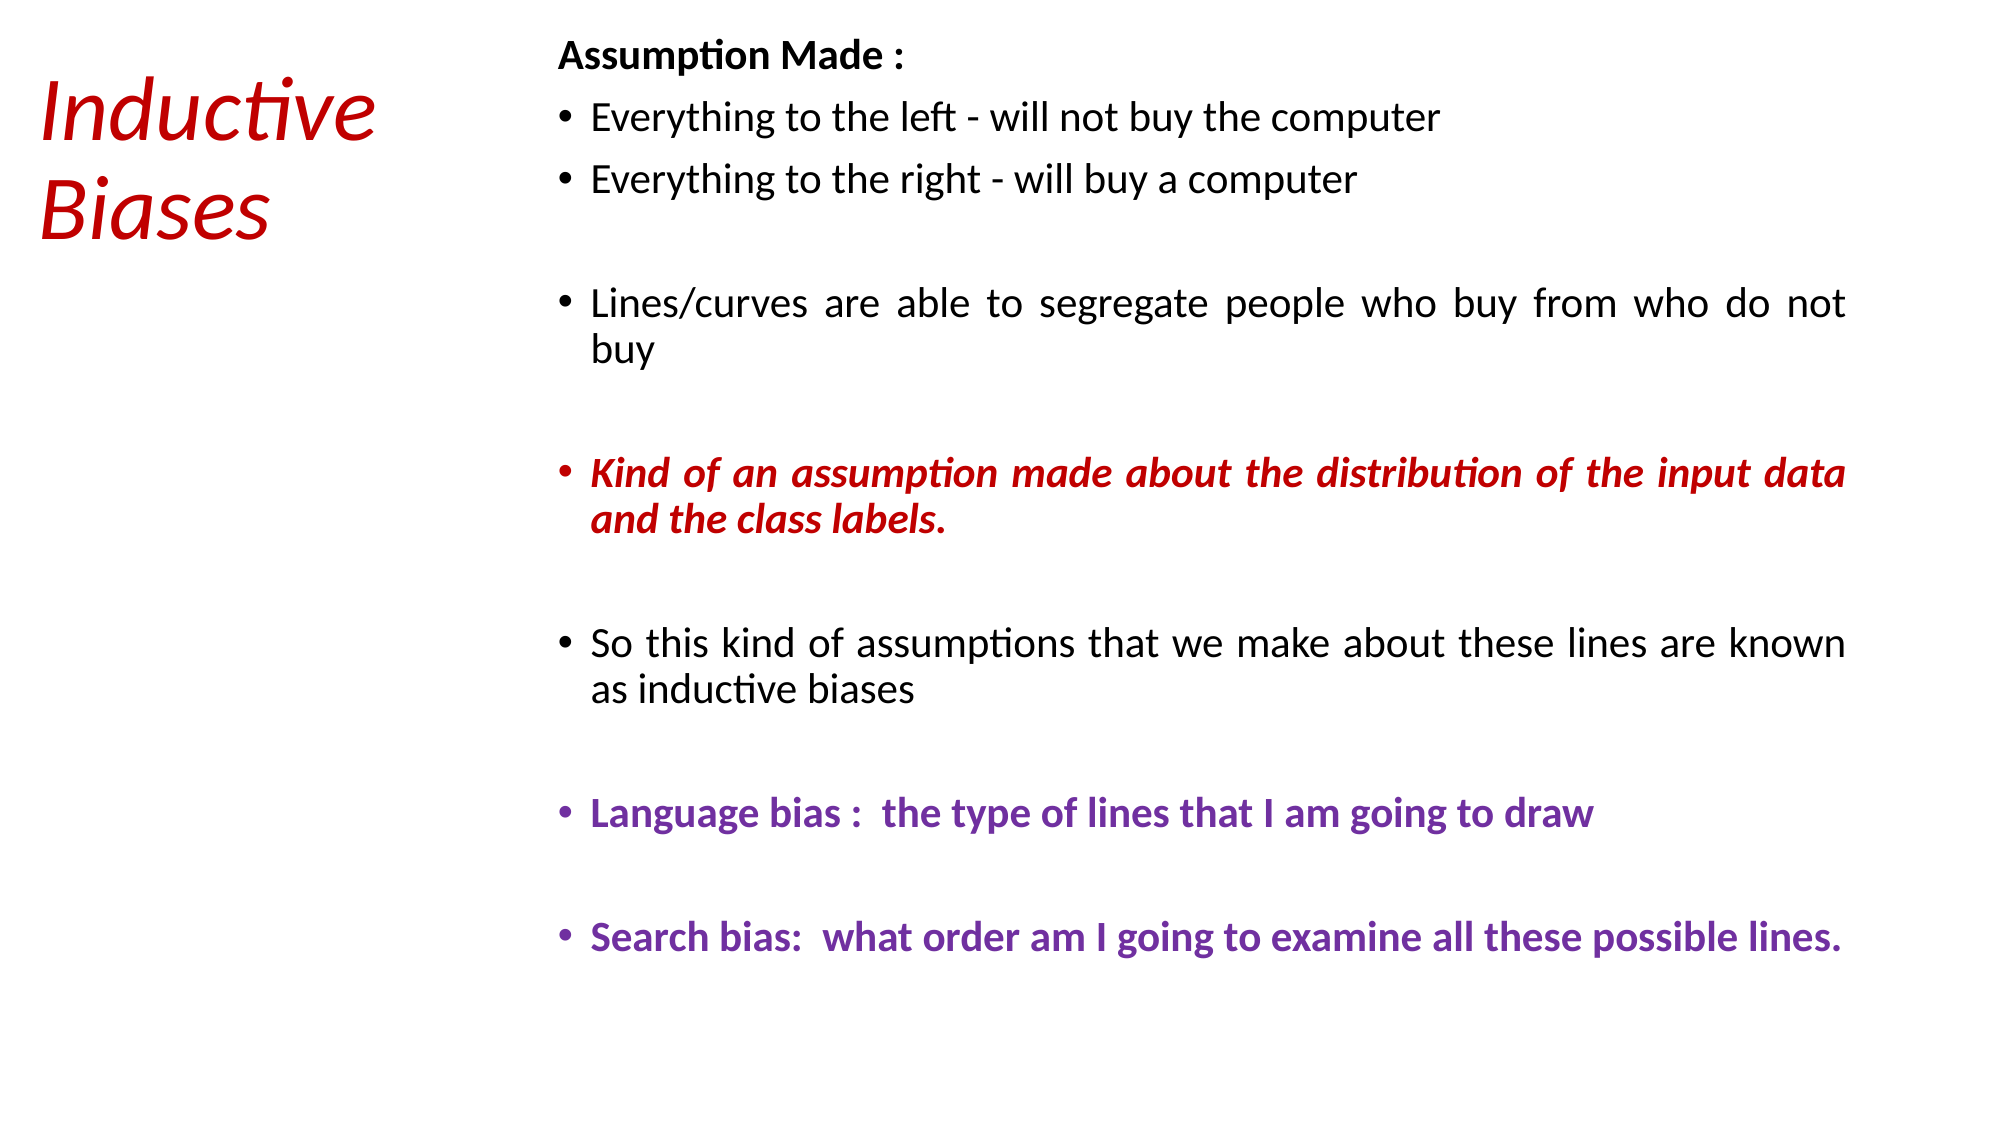

Assumption Made :
Everything to the left - will not buy the computer
Everything to the right - will buy a computer

Lines/curves are able to segregate people who buy from who do not buy

Kind of an assumption made about the distribution of the input data and the class labels.

So this kind of assumptions that we make about these lines are known as inductive biases

Language bias :  the type of lines that I am going to draw

Search bias:  what order am I going to examine all these possible lines.
# Inductive Biases